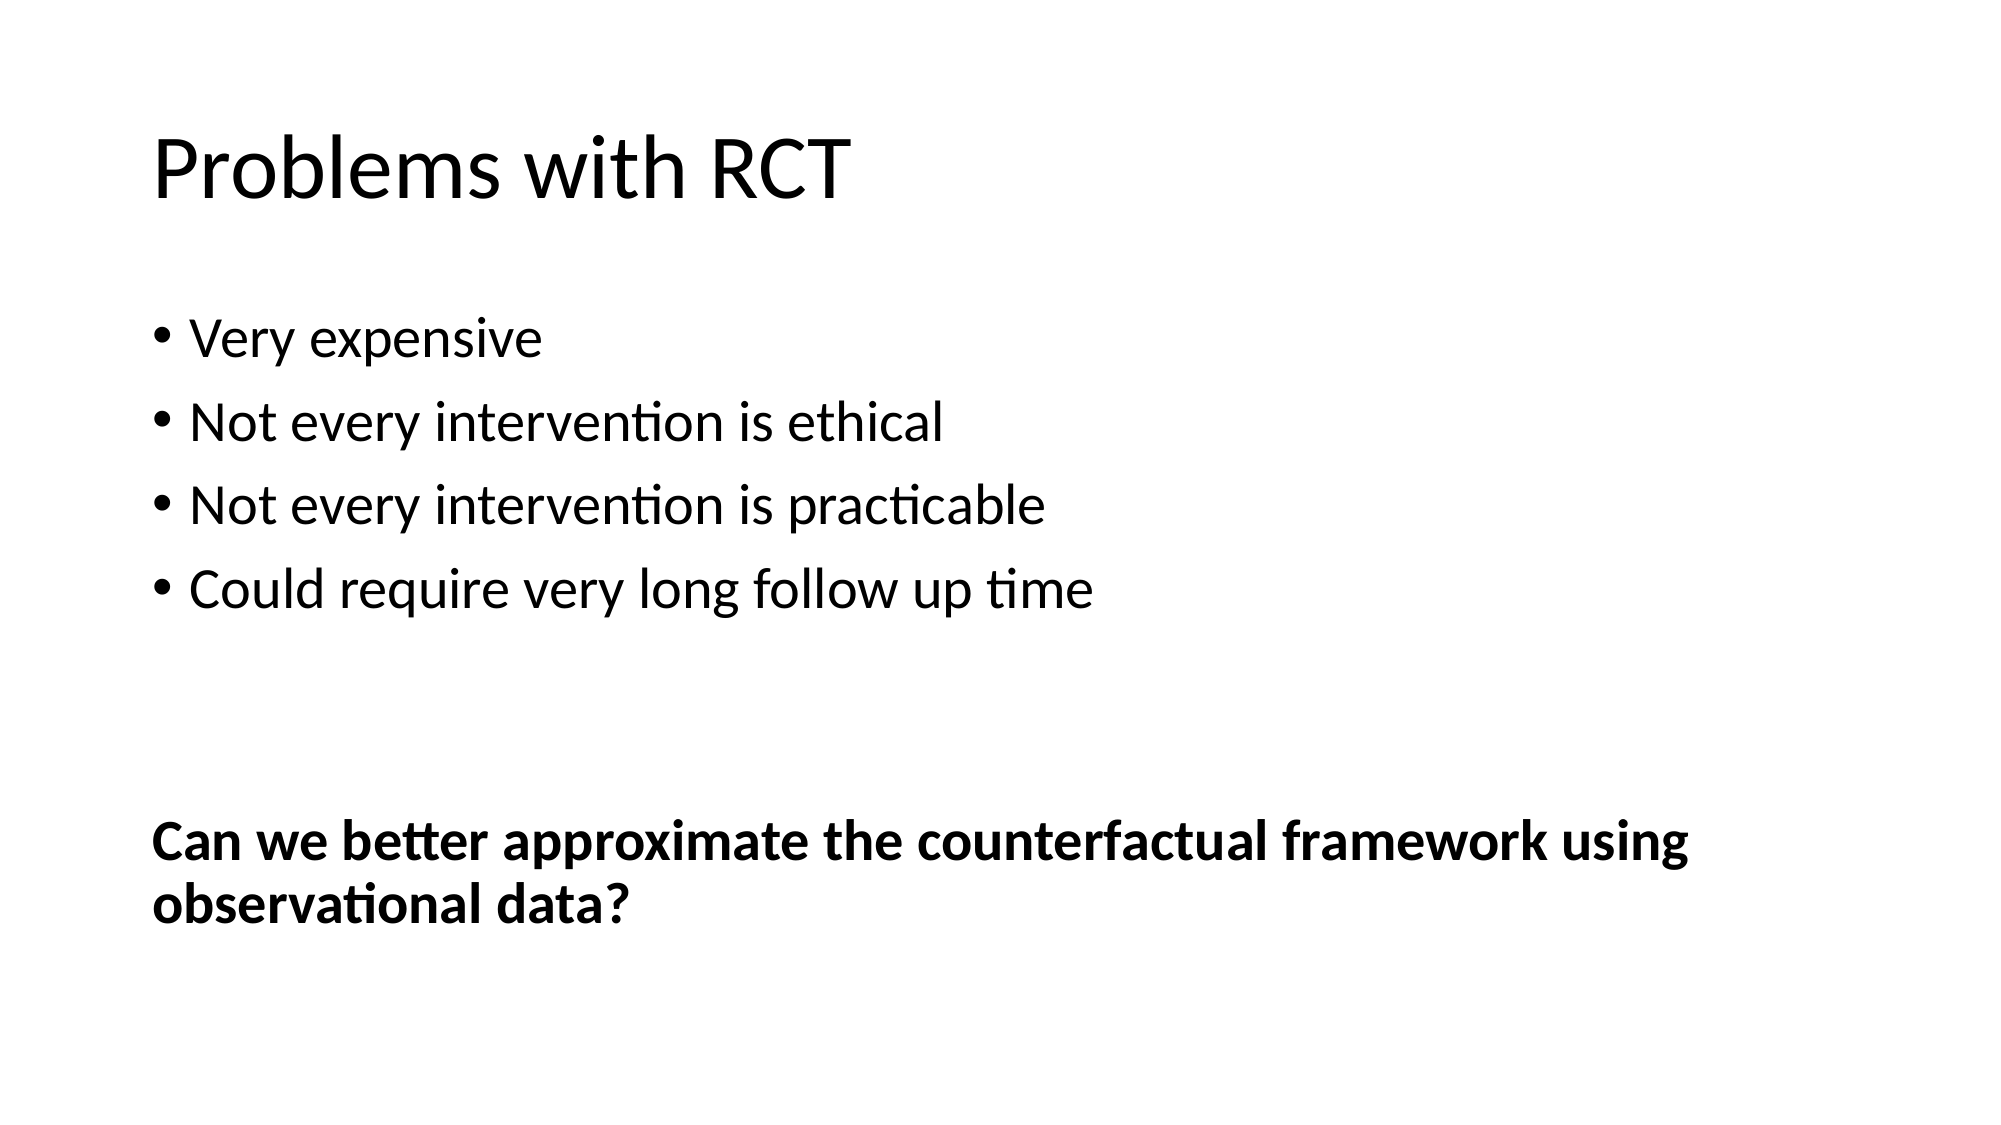

# Problems with RCT
Very expensive
Not every intervention is ethical
Not every intervention is practicable
Could require very long follow up time

Can we better approximate the counterfactual framework using observational data?